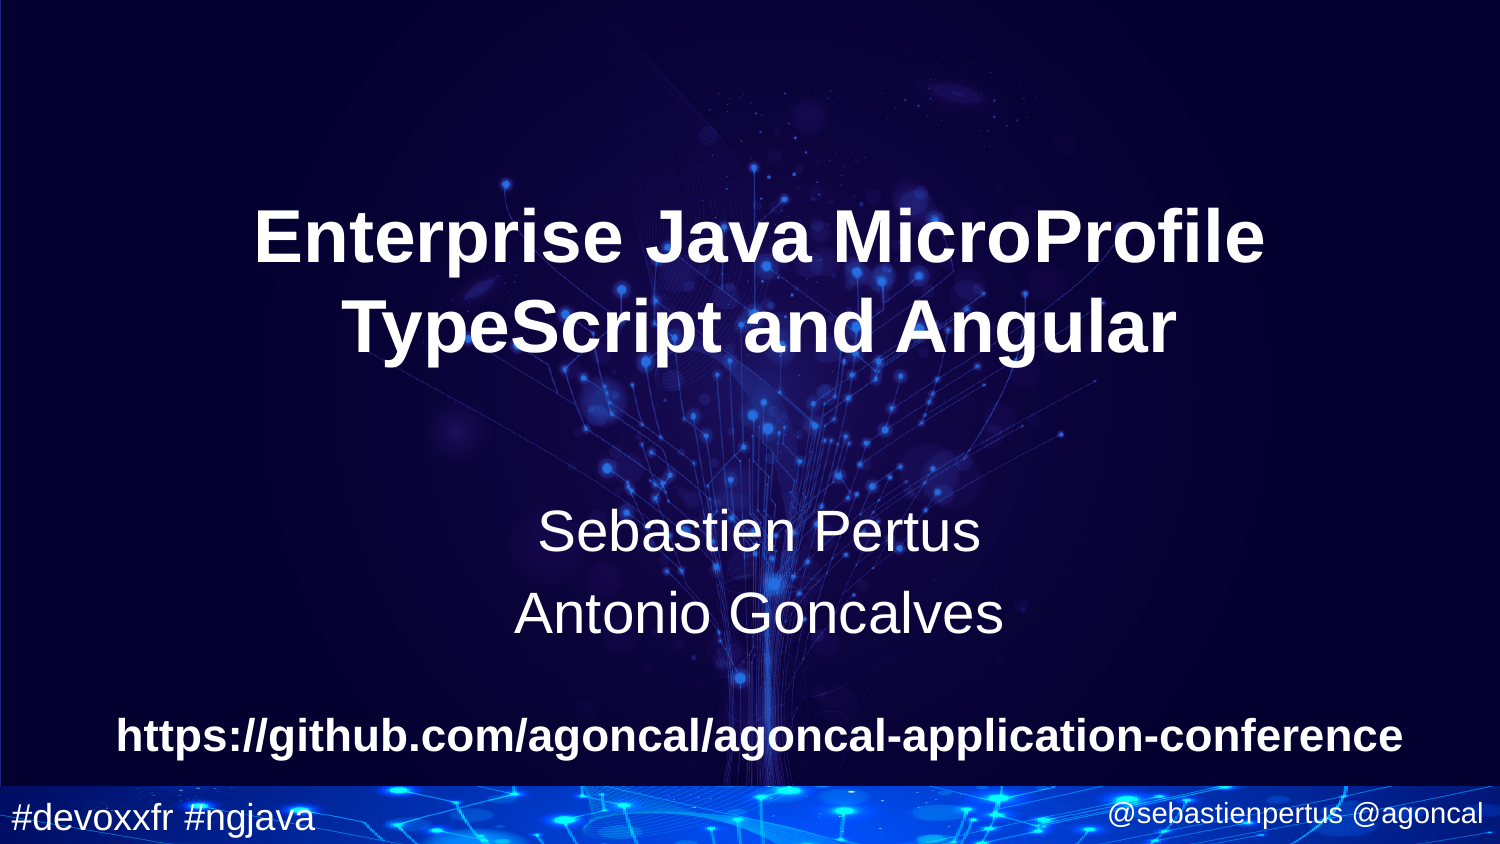

# Enterprise Java MicroProfile TypeScript and Angular
Sebastien Pertus
Antonio Goncalves
https://github.com/agoncal/agoncal-application-conference